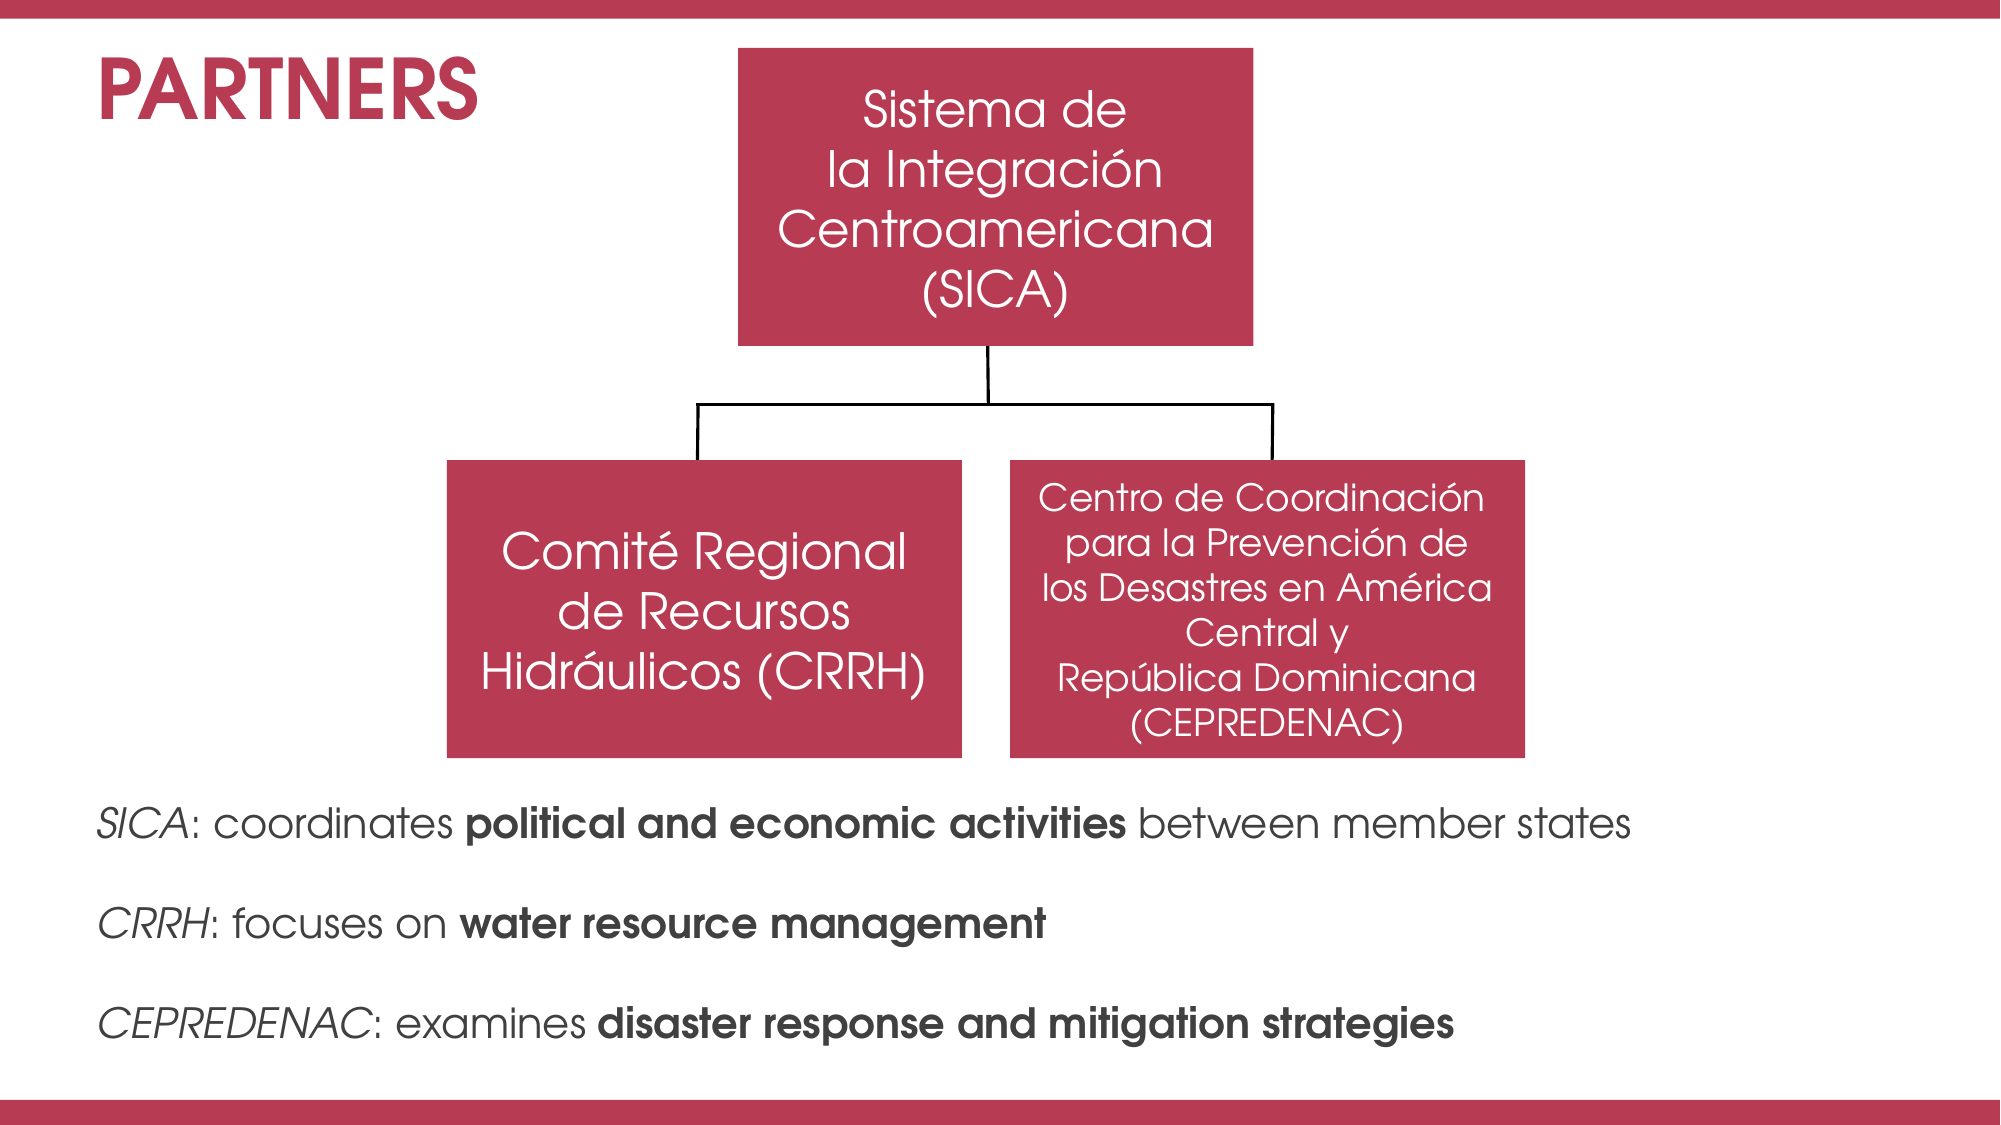

Sistema de la Integración
Centroamericana (SICA)
PARTNERS
Comité Regional de Recursos
Hidráulicos (CRRH)
Centro de Coordinación
para la Prevención de los Desastres en América Central y República Dominicana
(CEPREDENAC)​
SICA: coordinates political and economic activities between member states

CRRH: focuses on water resource management

CEPREDENAC: examines disaster response and mitigation strategies